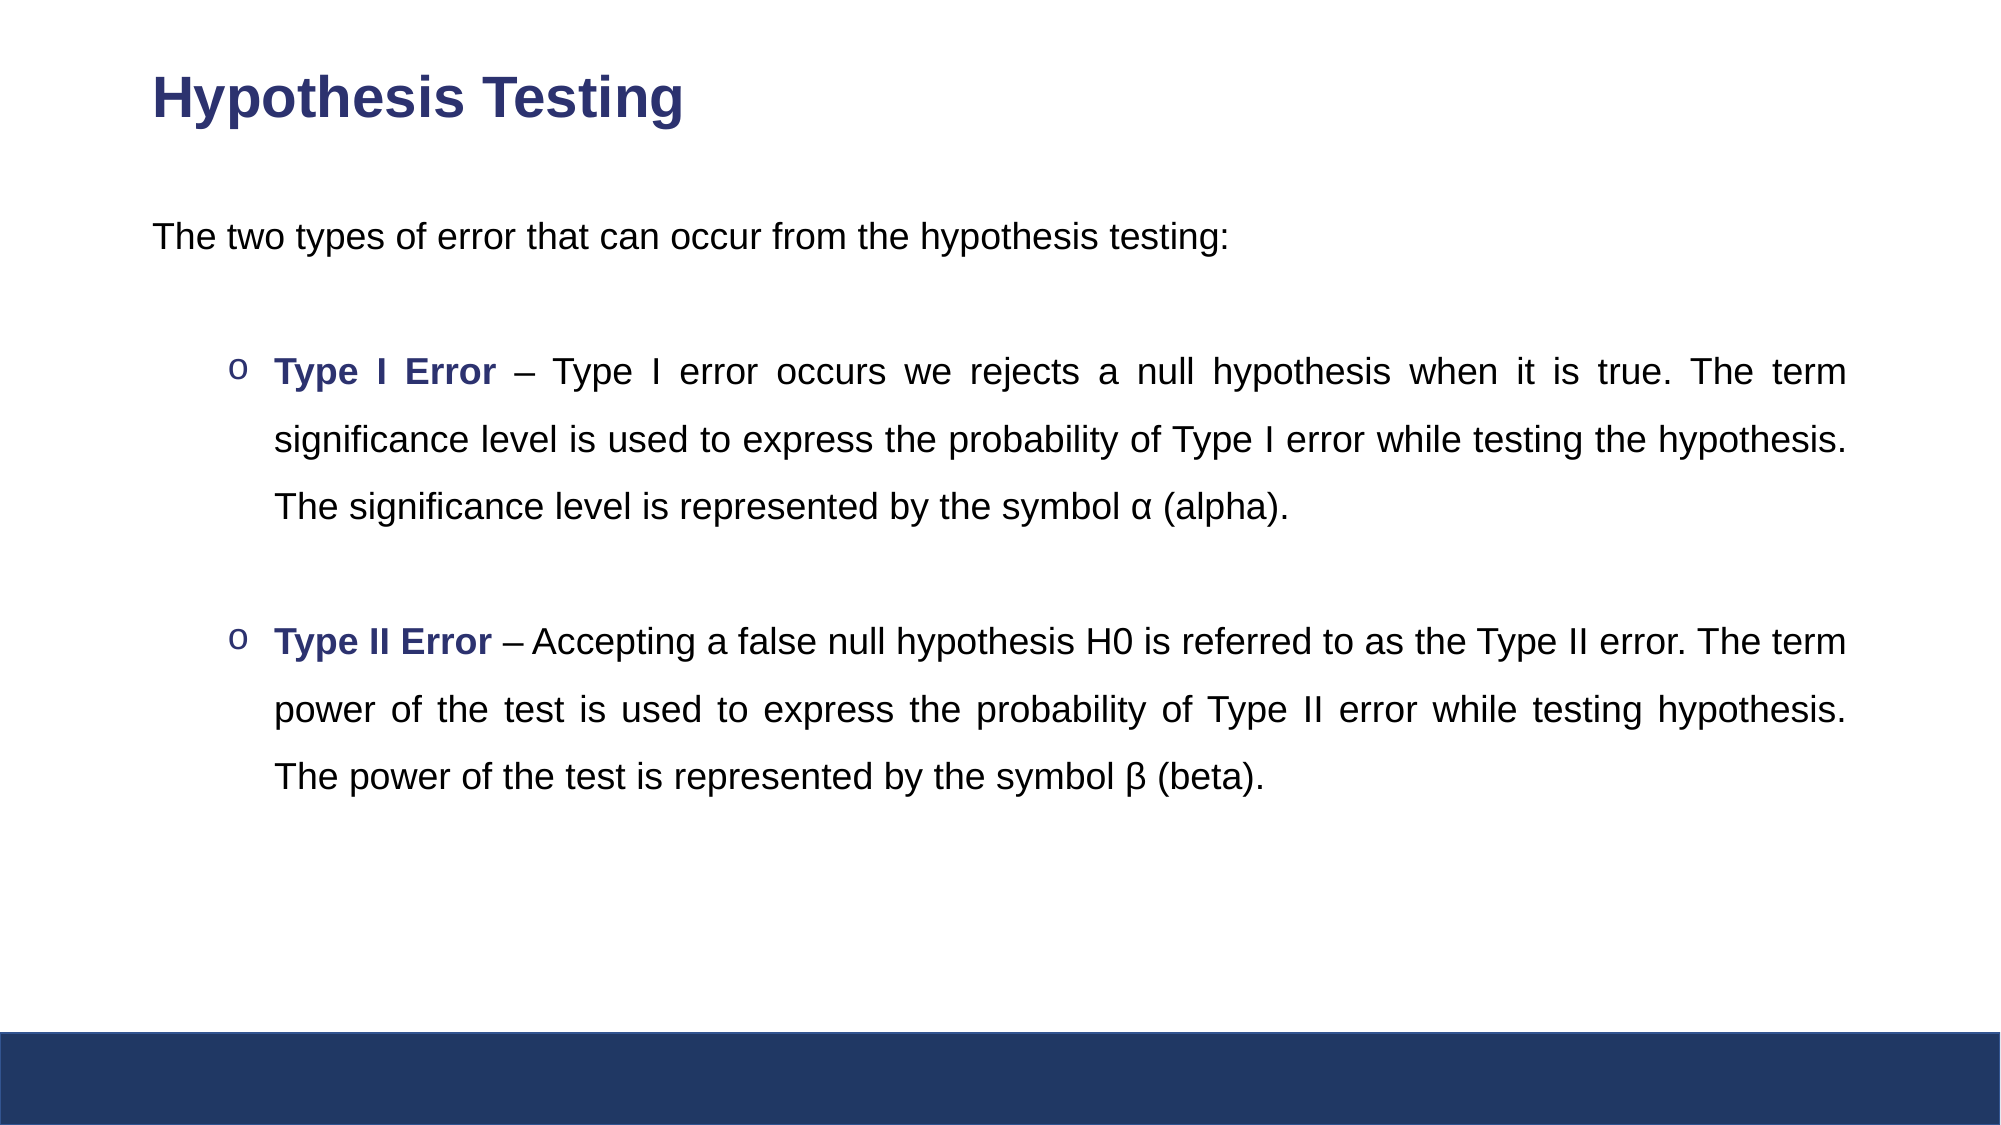

Hypothesis Testing
The two types of error that can occur from the hypothesis testing:

Type I Error – Type I error occurs we rejects a null hypothesis when it is true. The term significance level is used to express the probability of Type I error while testing the hypothesis. The significance level is represented by the symbol α (alpha).

Type II Error – Accepting a false null hypothesis H0 is referred to as the Type II error. The term power of the test is used to express the probability of Type II error while testing hypothesis. The power of the test is represented by the symbol β (beta).
54